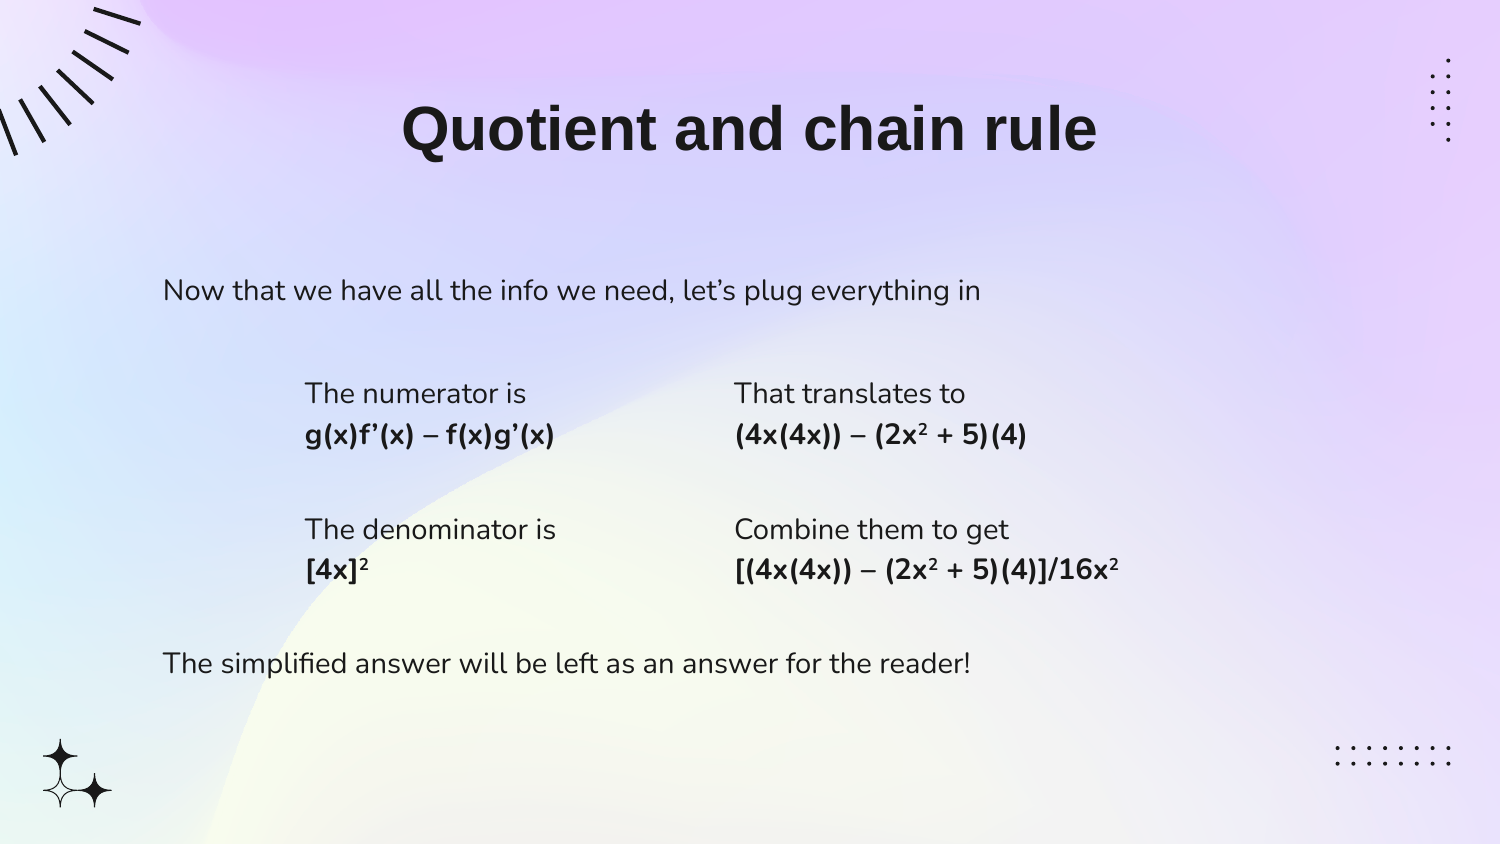

# Quotient and chain rule
Now that we have all the info we need, let’s plug everything in
The numerator is
g(x)f’(x) – f(x)g’(x)
That translates to
(4x(4x)) – (2x2 + 5)(4)
The denominator is
[4x]2
Combine them to get
[(4x(4x)) – (2x2 + 5)(4)]/16x2
The simplified answer will be left as an answer for the reader!